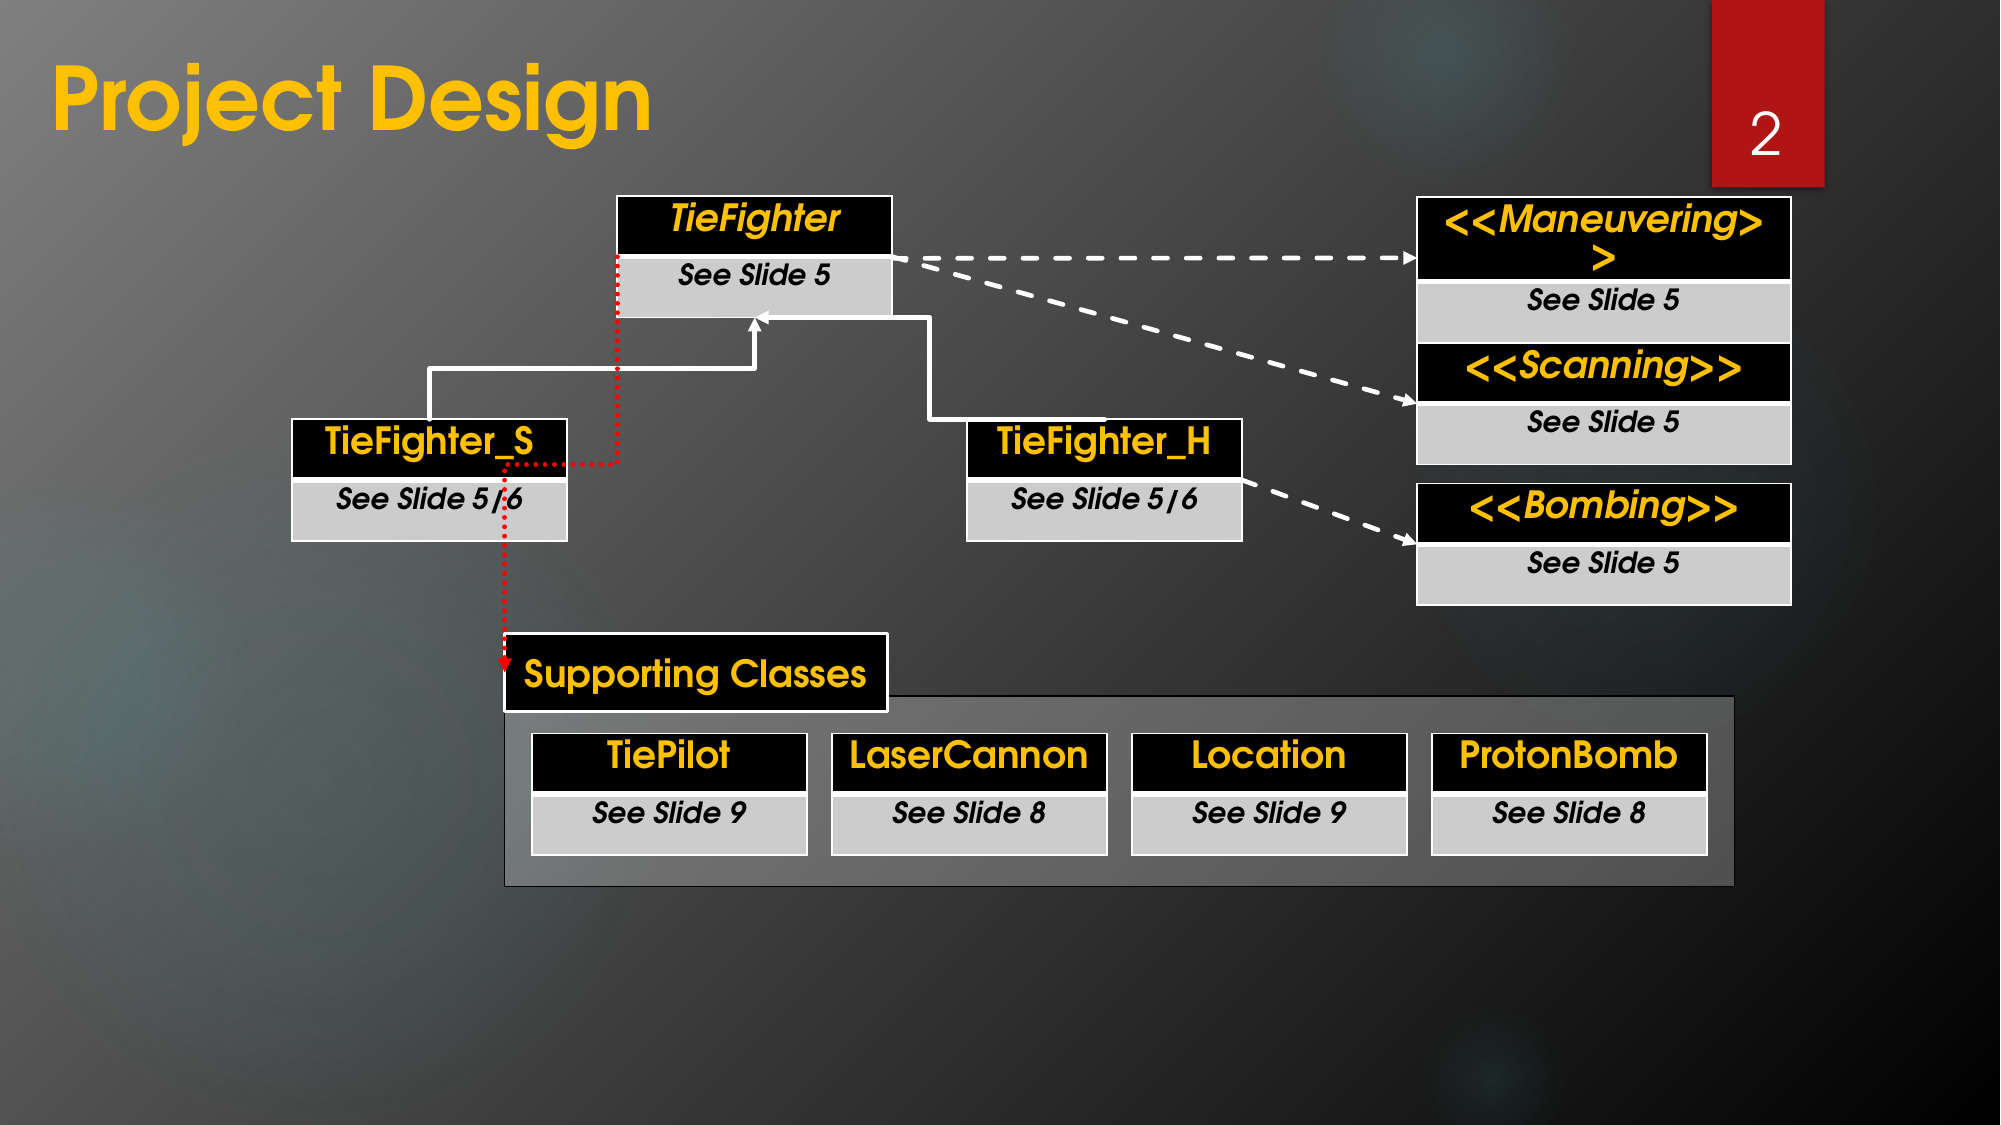

# Project Design
2
| TieFighter |
| --- |
| See Slide 5 |
| <<Maneuvering>> |
| --- |
| See Slide 5 |
| <<Scanning>> |
| --- |
| See Slide 5 |
| TieFighter\_S |
| --- |
| See Slide 5/6 |
| TieFighter\_H |
| --- |
| See Slide 5/6 |
| <<Bombing>> |
| --- |
| See Slide 5 |

Supporting Classes

| TiePilot |
| --- |
| See Slide 9 |
| LaserCannon |
| --- |
| See Slide 8 |
| Location |
| --- |
| See Slide 9 |
| ProtonBomb |
| --- |
| See Slide 8 |